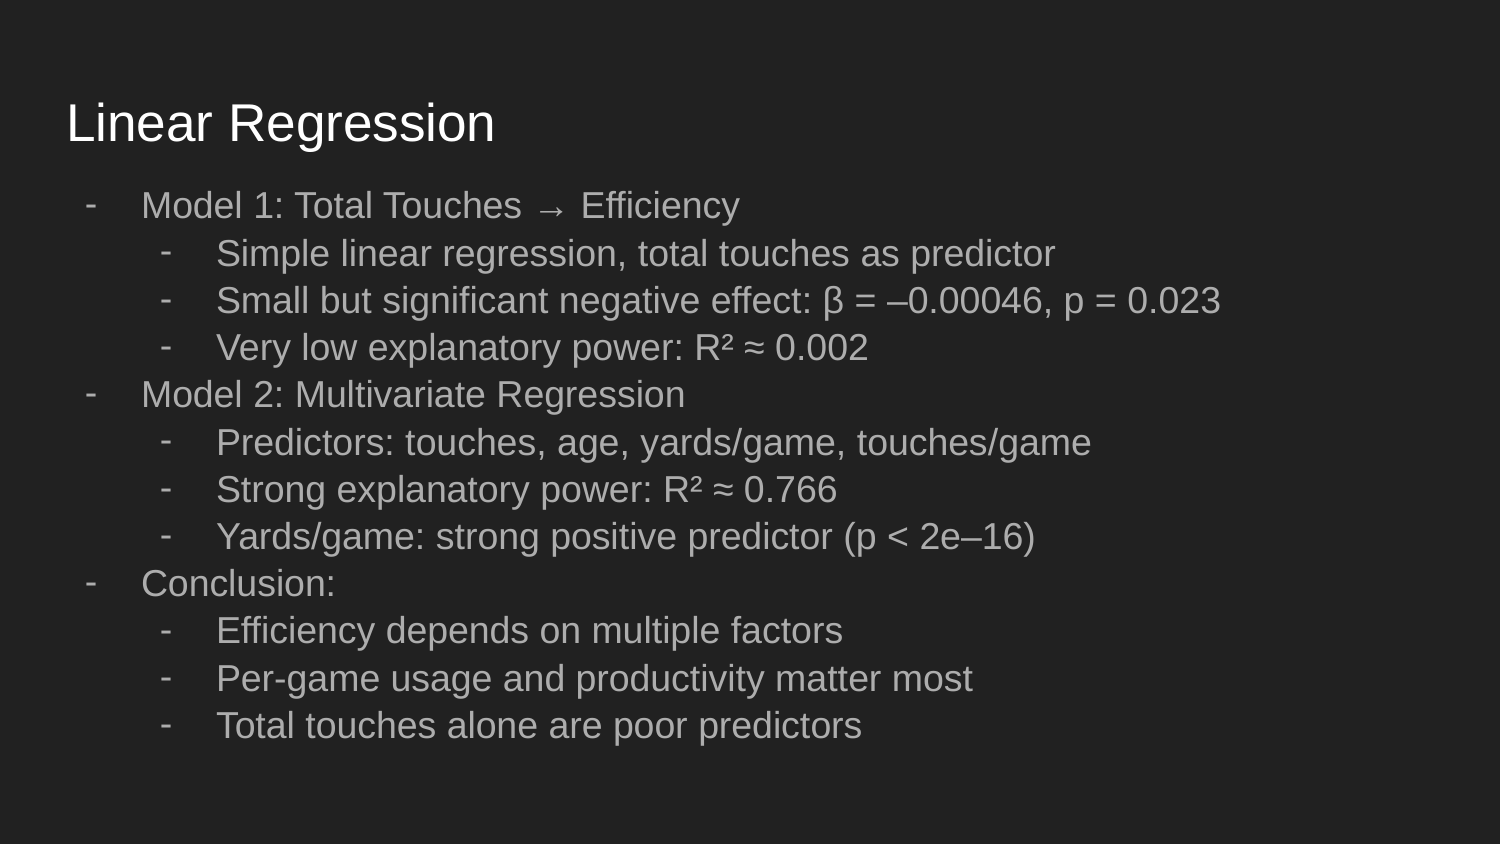

# Linear Regression
Model 1: Total Touches → Efficiency
Simple linear regression, total touches as predictor
Small but significant negative effect: β = –0.00046, p = 0.023
Very low explanatory power: R² ≈ 0.002
Model 2: Multivariate Regression
Predictors: touches, age, yards/game, touches/game
Strong explanatory power: R² ≈ 0.766
Yards/game: strong positive predictor (p < 2e–16)
Conclusion:
Efficiency depends on multiple factors
Per-game usage and productivity matter most
Total touches alone are poor predictors